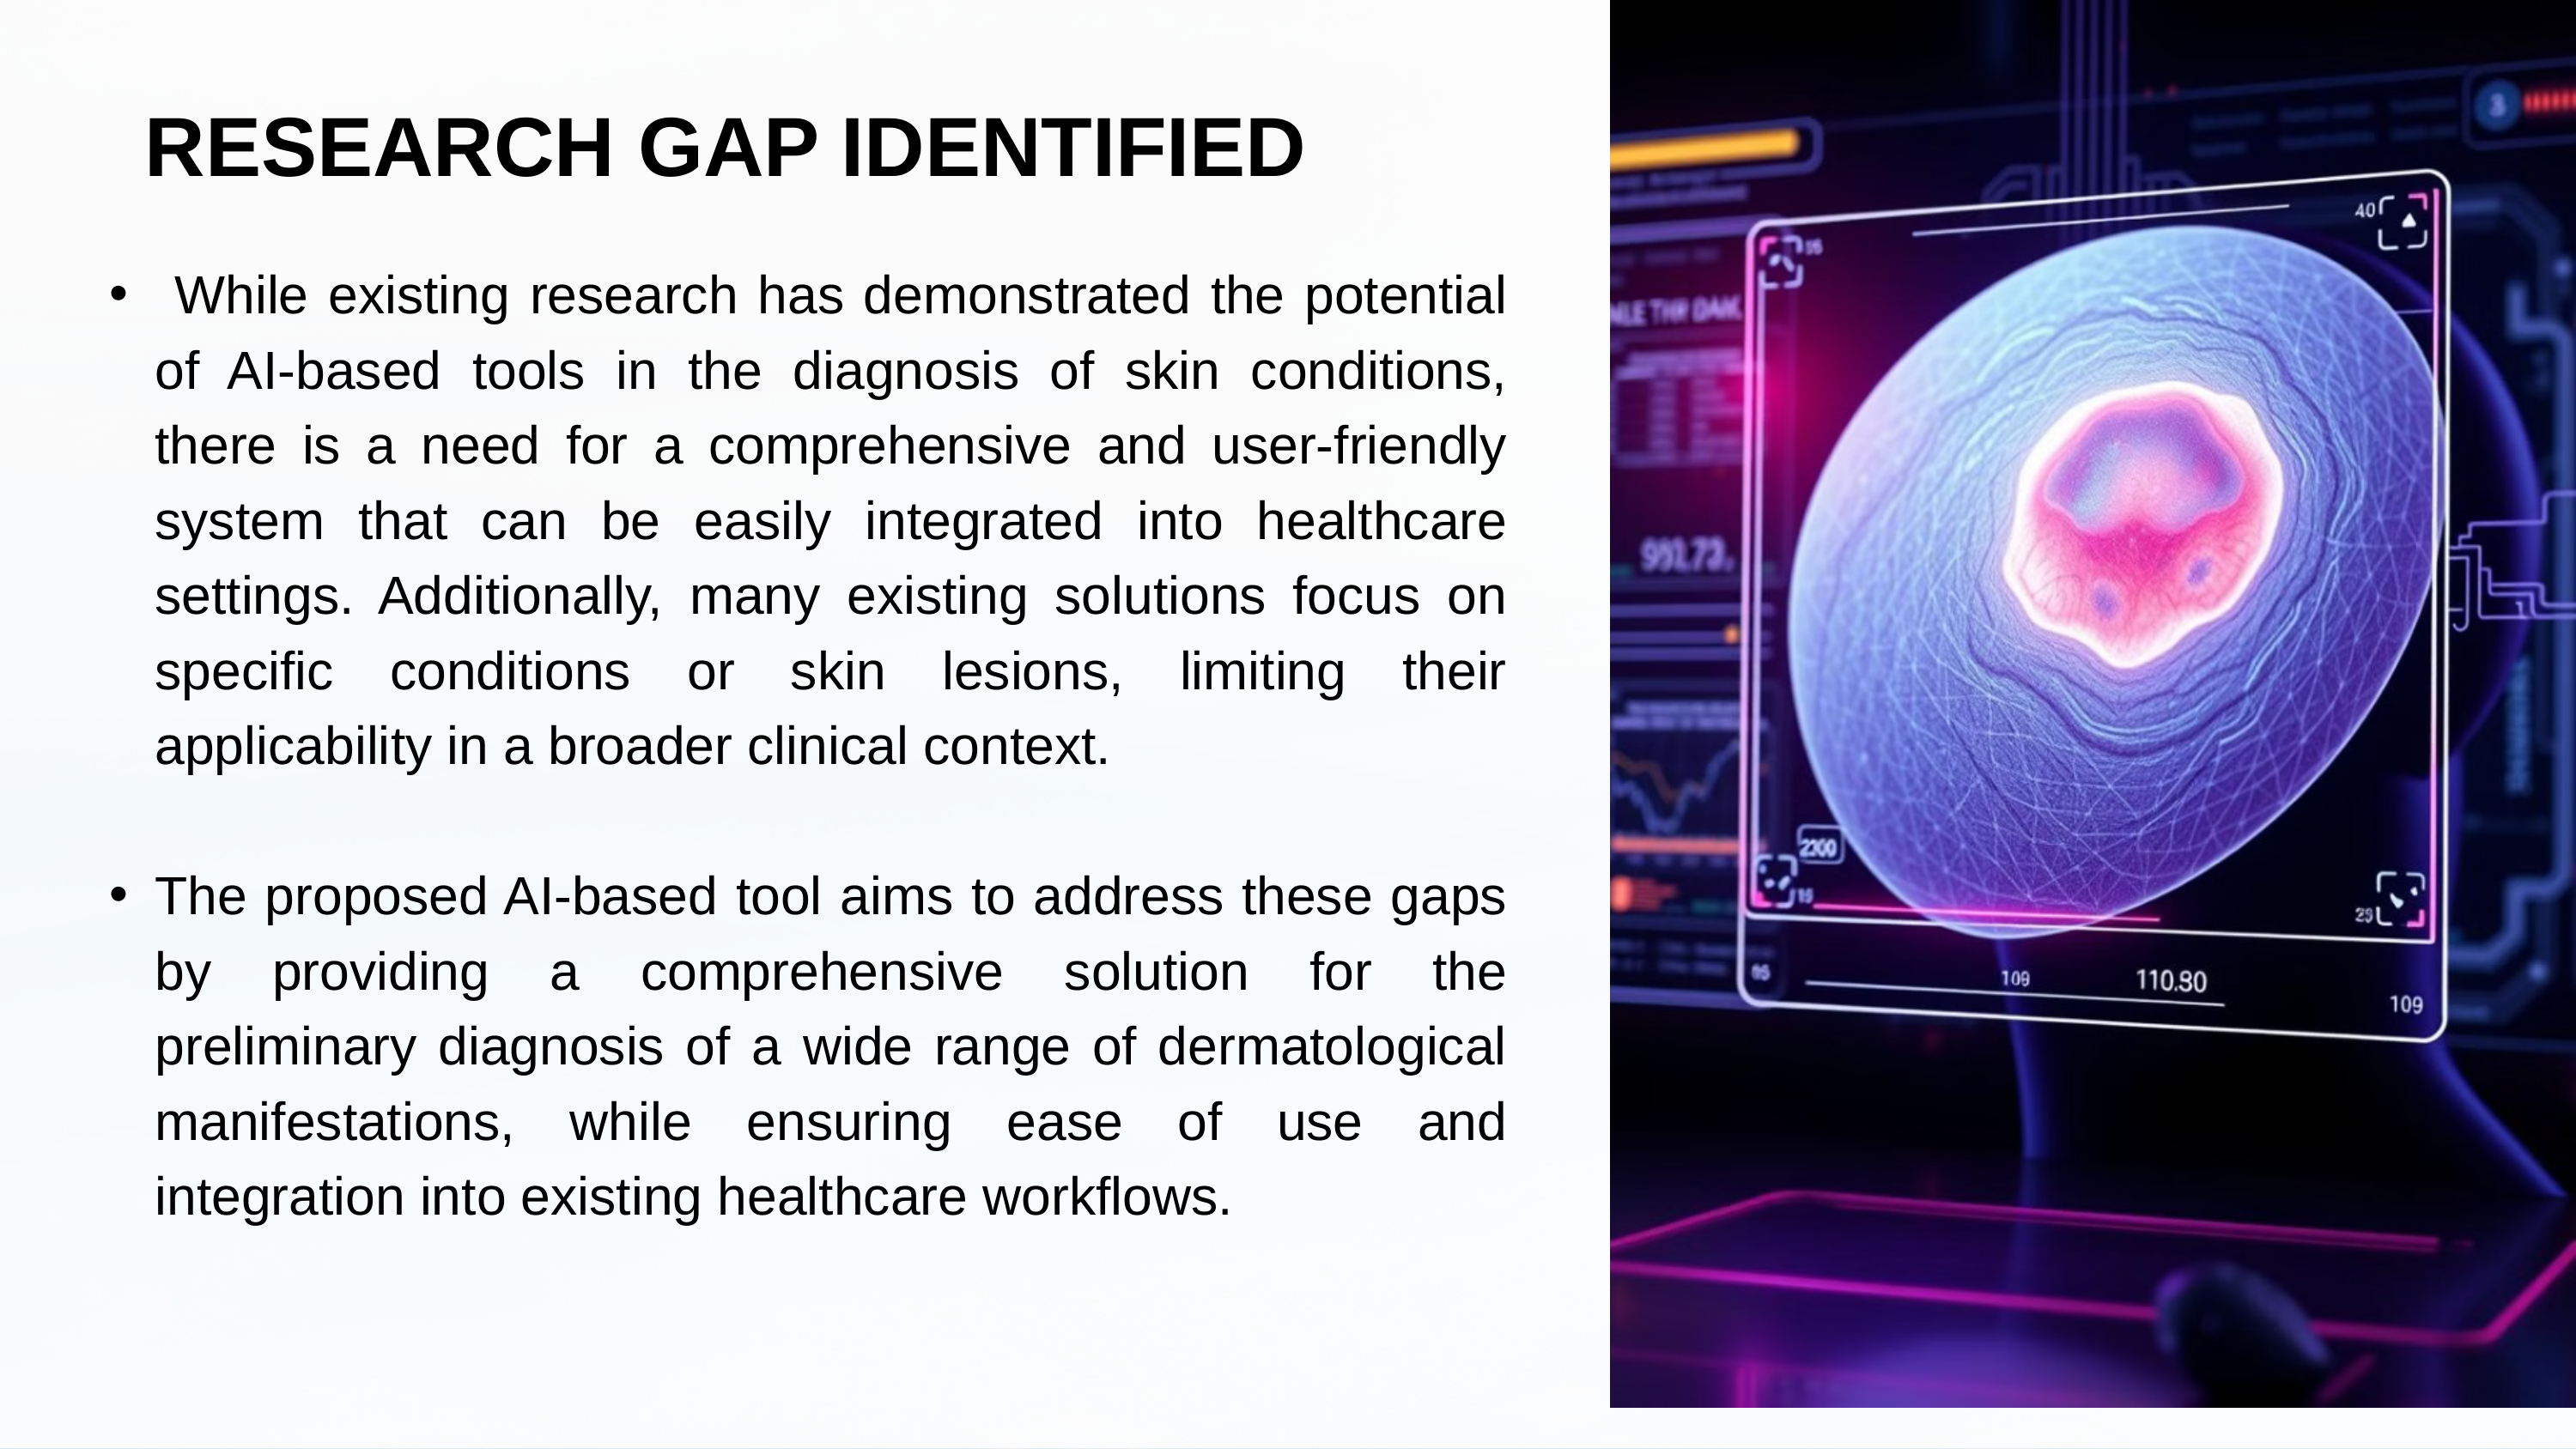

RESEARCH GAP IDENTIFIED
 While existing research has demonstrated the potential of AI-based tools in the diagnosis of skin conditions, there is a need for a comprehensive and user-friendly system that can be easily integrated into healthcare settings. Additionally, many existing solutions focus on specific conditions or skin lesions, limiting their applicability in a broader clinical context.

The proposed AI-based tool aims to address these gaps by providing a comprehensive solution for the preliminary diagnosis of a wide range of dermatological manifestations, while ensuring ease of use and integration into existing healthcare workflows.